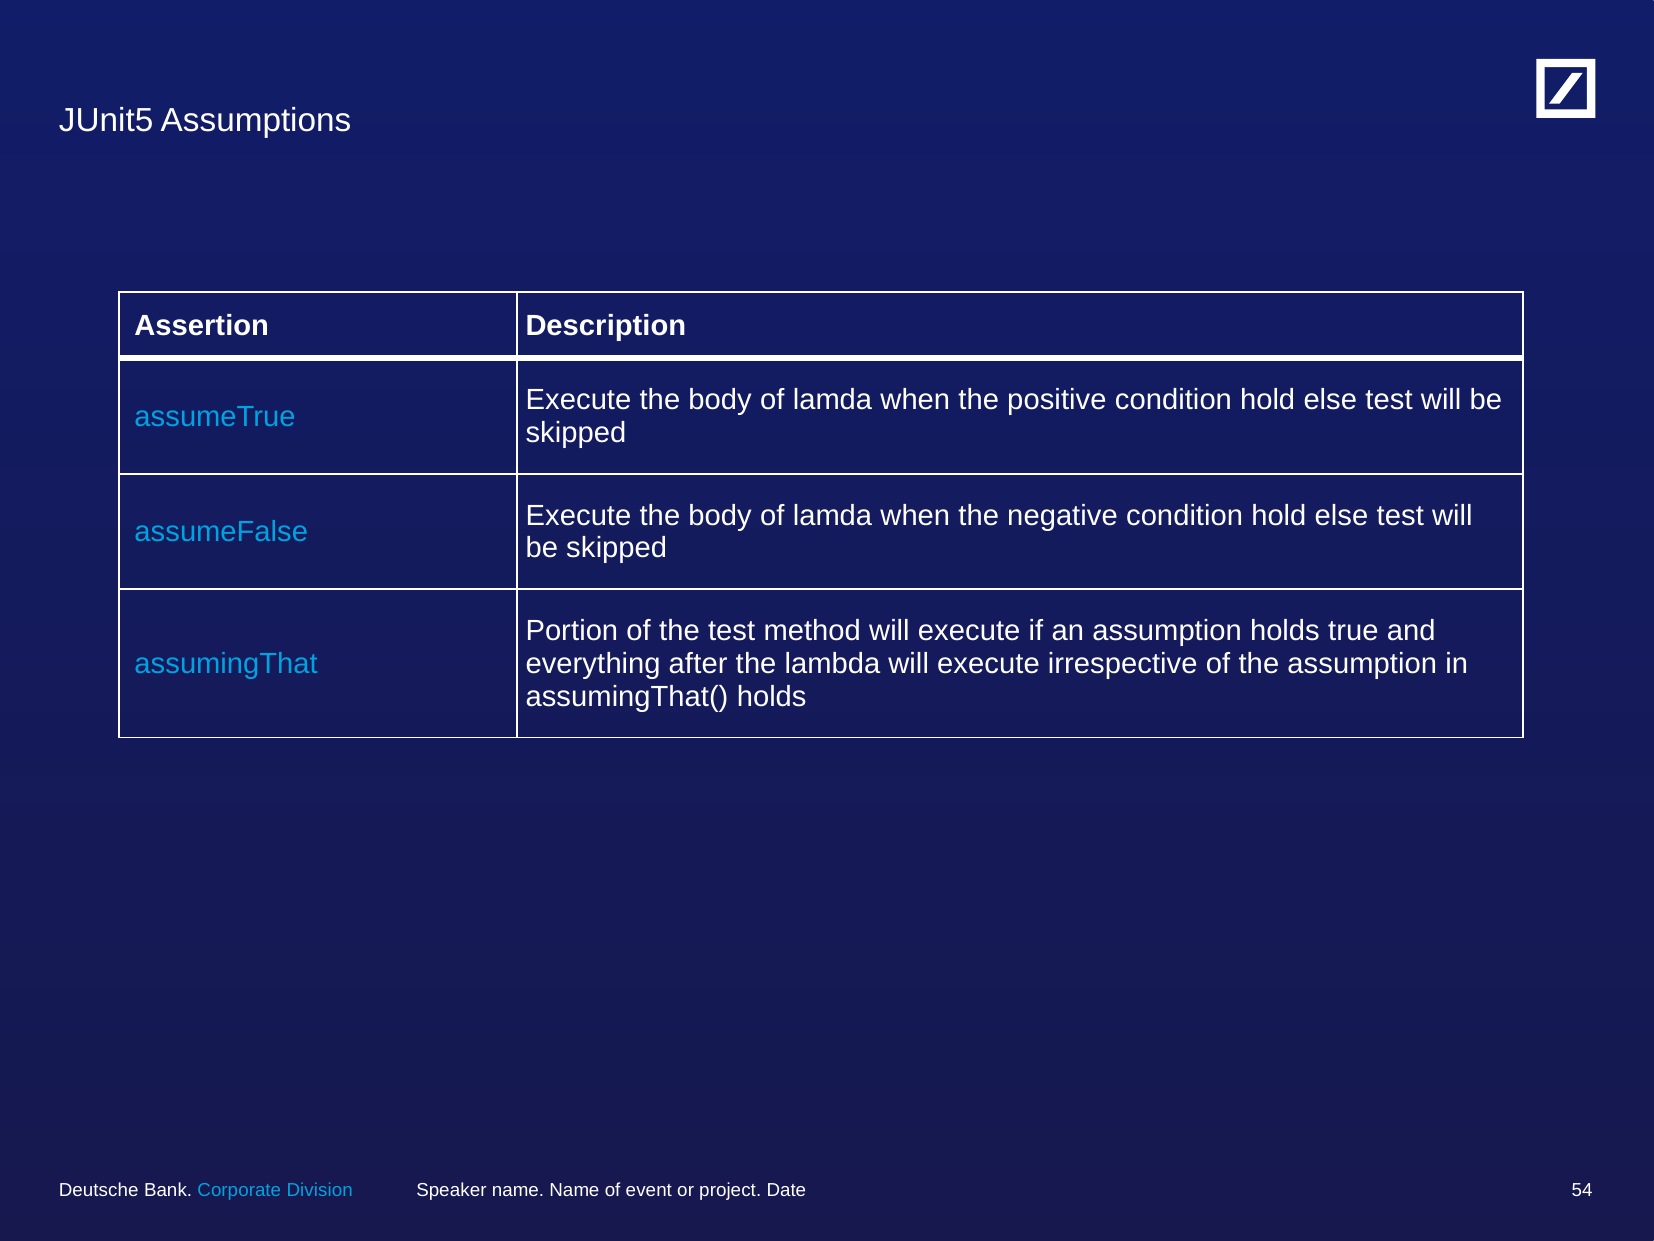

# JUnit5 Assumptions
| Assertion | Description |
| --- | --- |
| assumeTrue | Execute the body of lamda when the positive condition hold else test will be skipped |
| assumeFalse | Execute the body of lamda when the negative condition hold else test will be skipped |
| assumingThat | Portion of the test method will execute if an assumption holds true and everything after the lambda will execute irrespective of the assumption in assumingThat() holds |
Speaker name. Name of event or project. Date
54